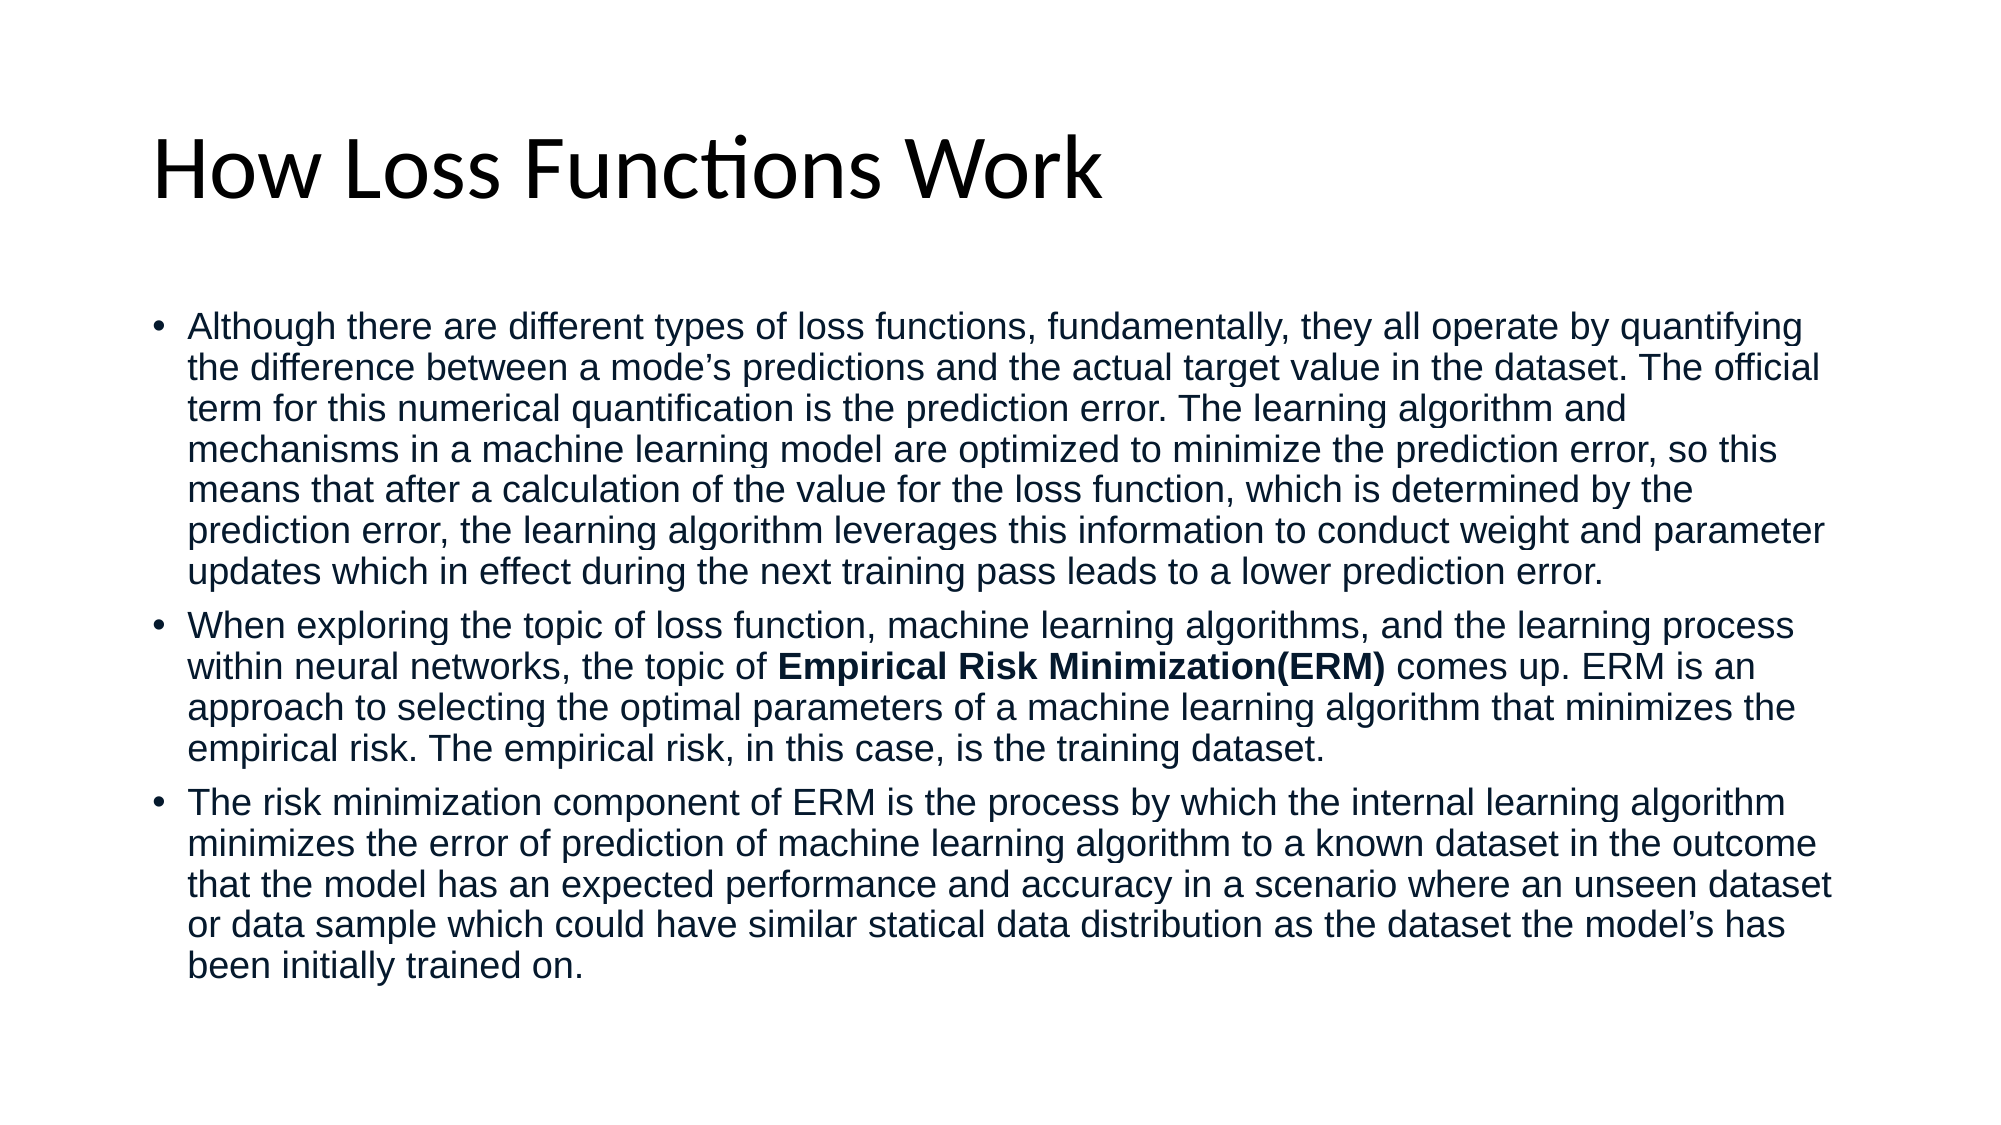

# How Loss Functions Work
Although there are different types of loss functions, fundamentally, they all operate by quantifying the difference between a mode’s predictions and the actual target value in the dataset. The official term for this numerical quantification is the prediction error. The learning algorithm and mechanisms in a machine learning model are optimized to minimize the prediction error, so this means that after a calculation of the value for the loss function, which is determined by the prediction error, the learning algorithm leverages this information to conduct weight and parameter updates which in effect during the next training pass leads to a lower prediction error.
When exploring the topic of loss function, machine learning algorithms, and the learning process within neural networks, the topic of Empirical Risk Minimization(ERM) comes up. ERM is an approach to selecting the optimal parameters of a machine learning algorithm that minimizes the empirical risk. The empirical risk, in this case, is the training dataset.
The risk minimization component of ERM is the process by which the internal learning algorithm minimizes the error of prediction of machine learning algorithm to a known dataset in the outcome that the model has an expected performance and accuracy in a scenario where an unseen dataset or data sample which could have similar statical data distribution as the dataset the model’s has been initially trained on.